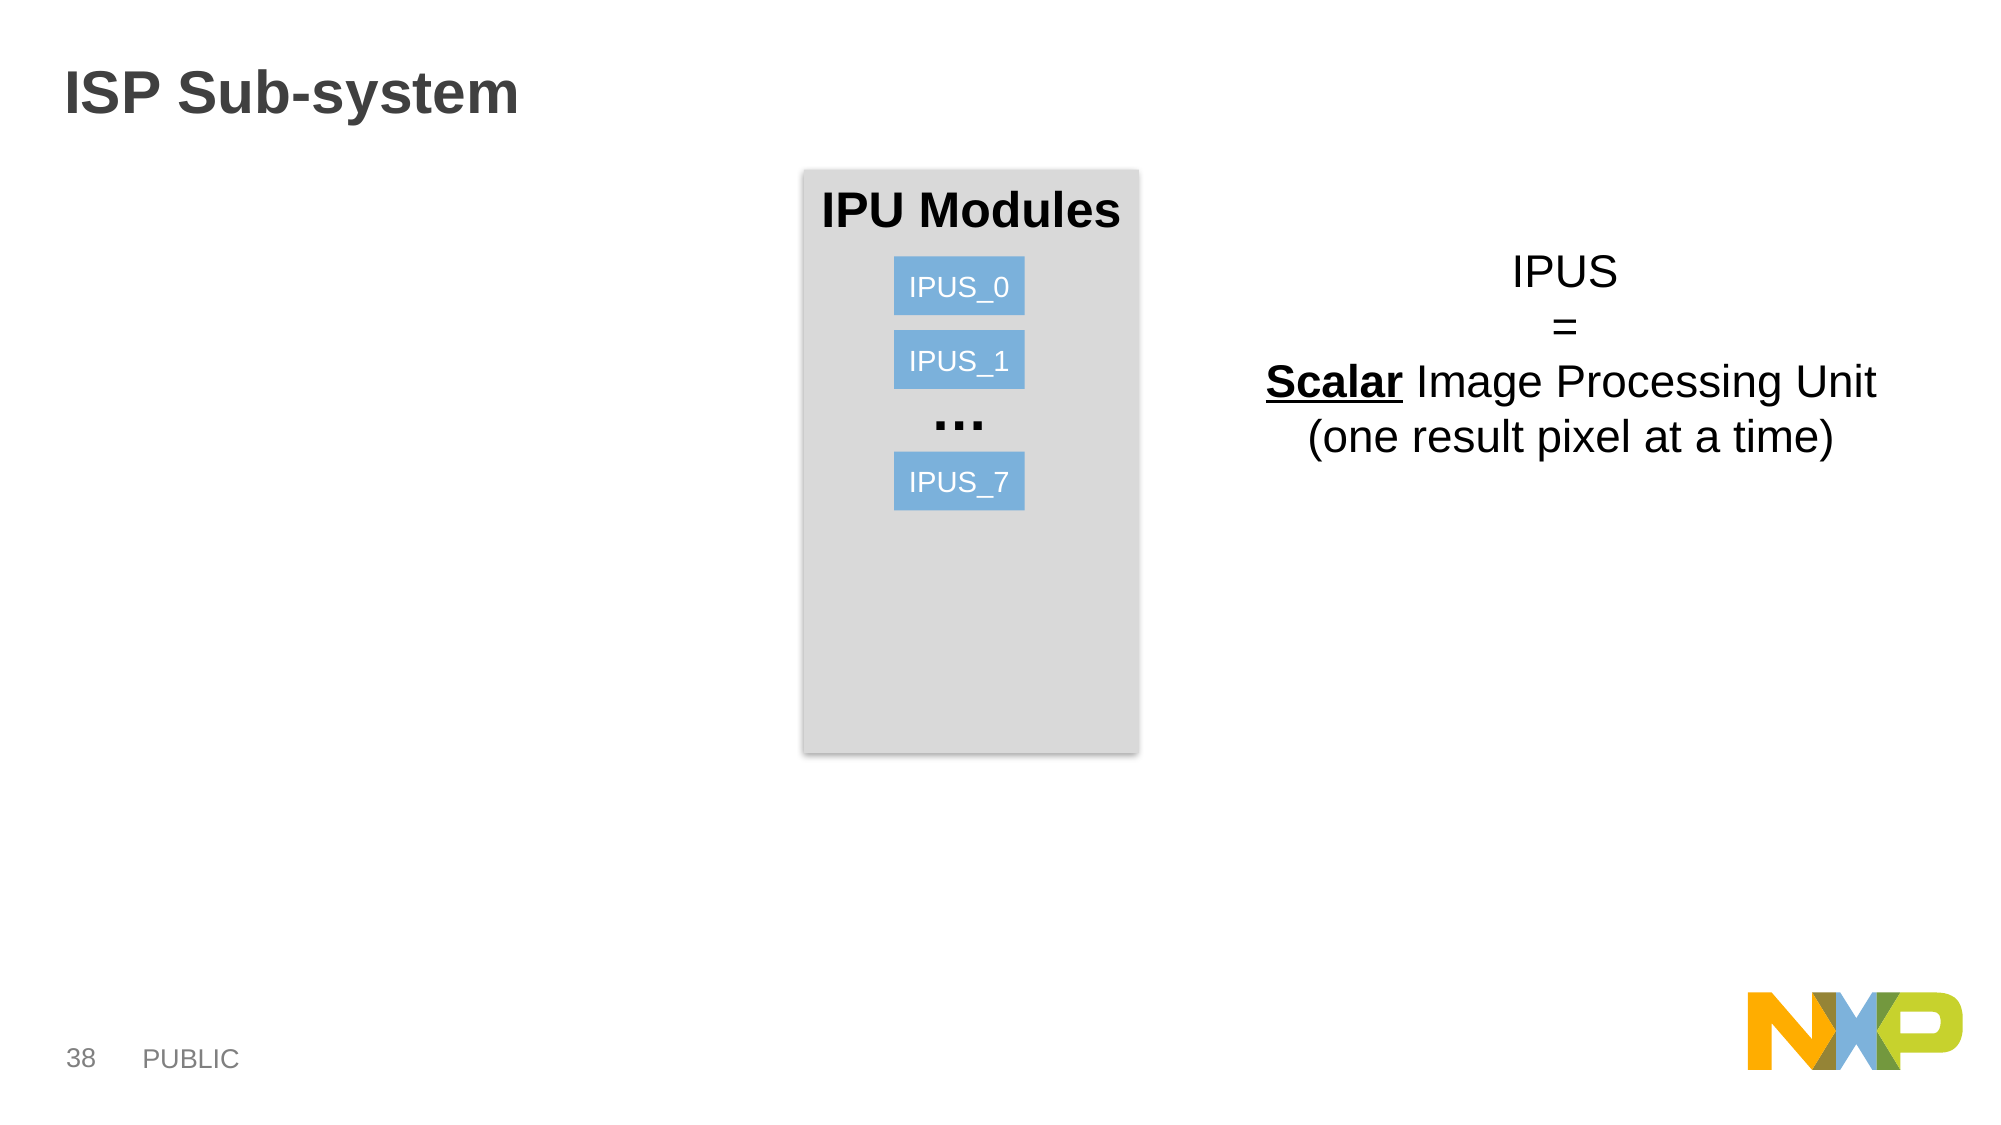

# ISP Sub-system
IPU Modules
IPUS_0
IPUS_1
…
IPUS_7
IPUS
=
Scalar Image Processing Unit
(one result pixel at a time)